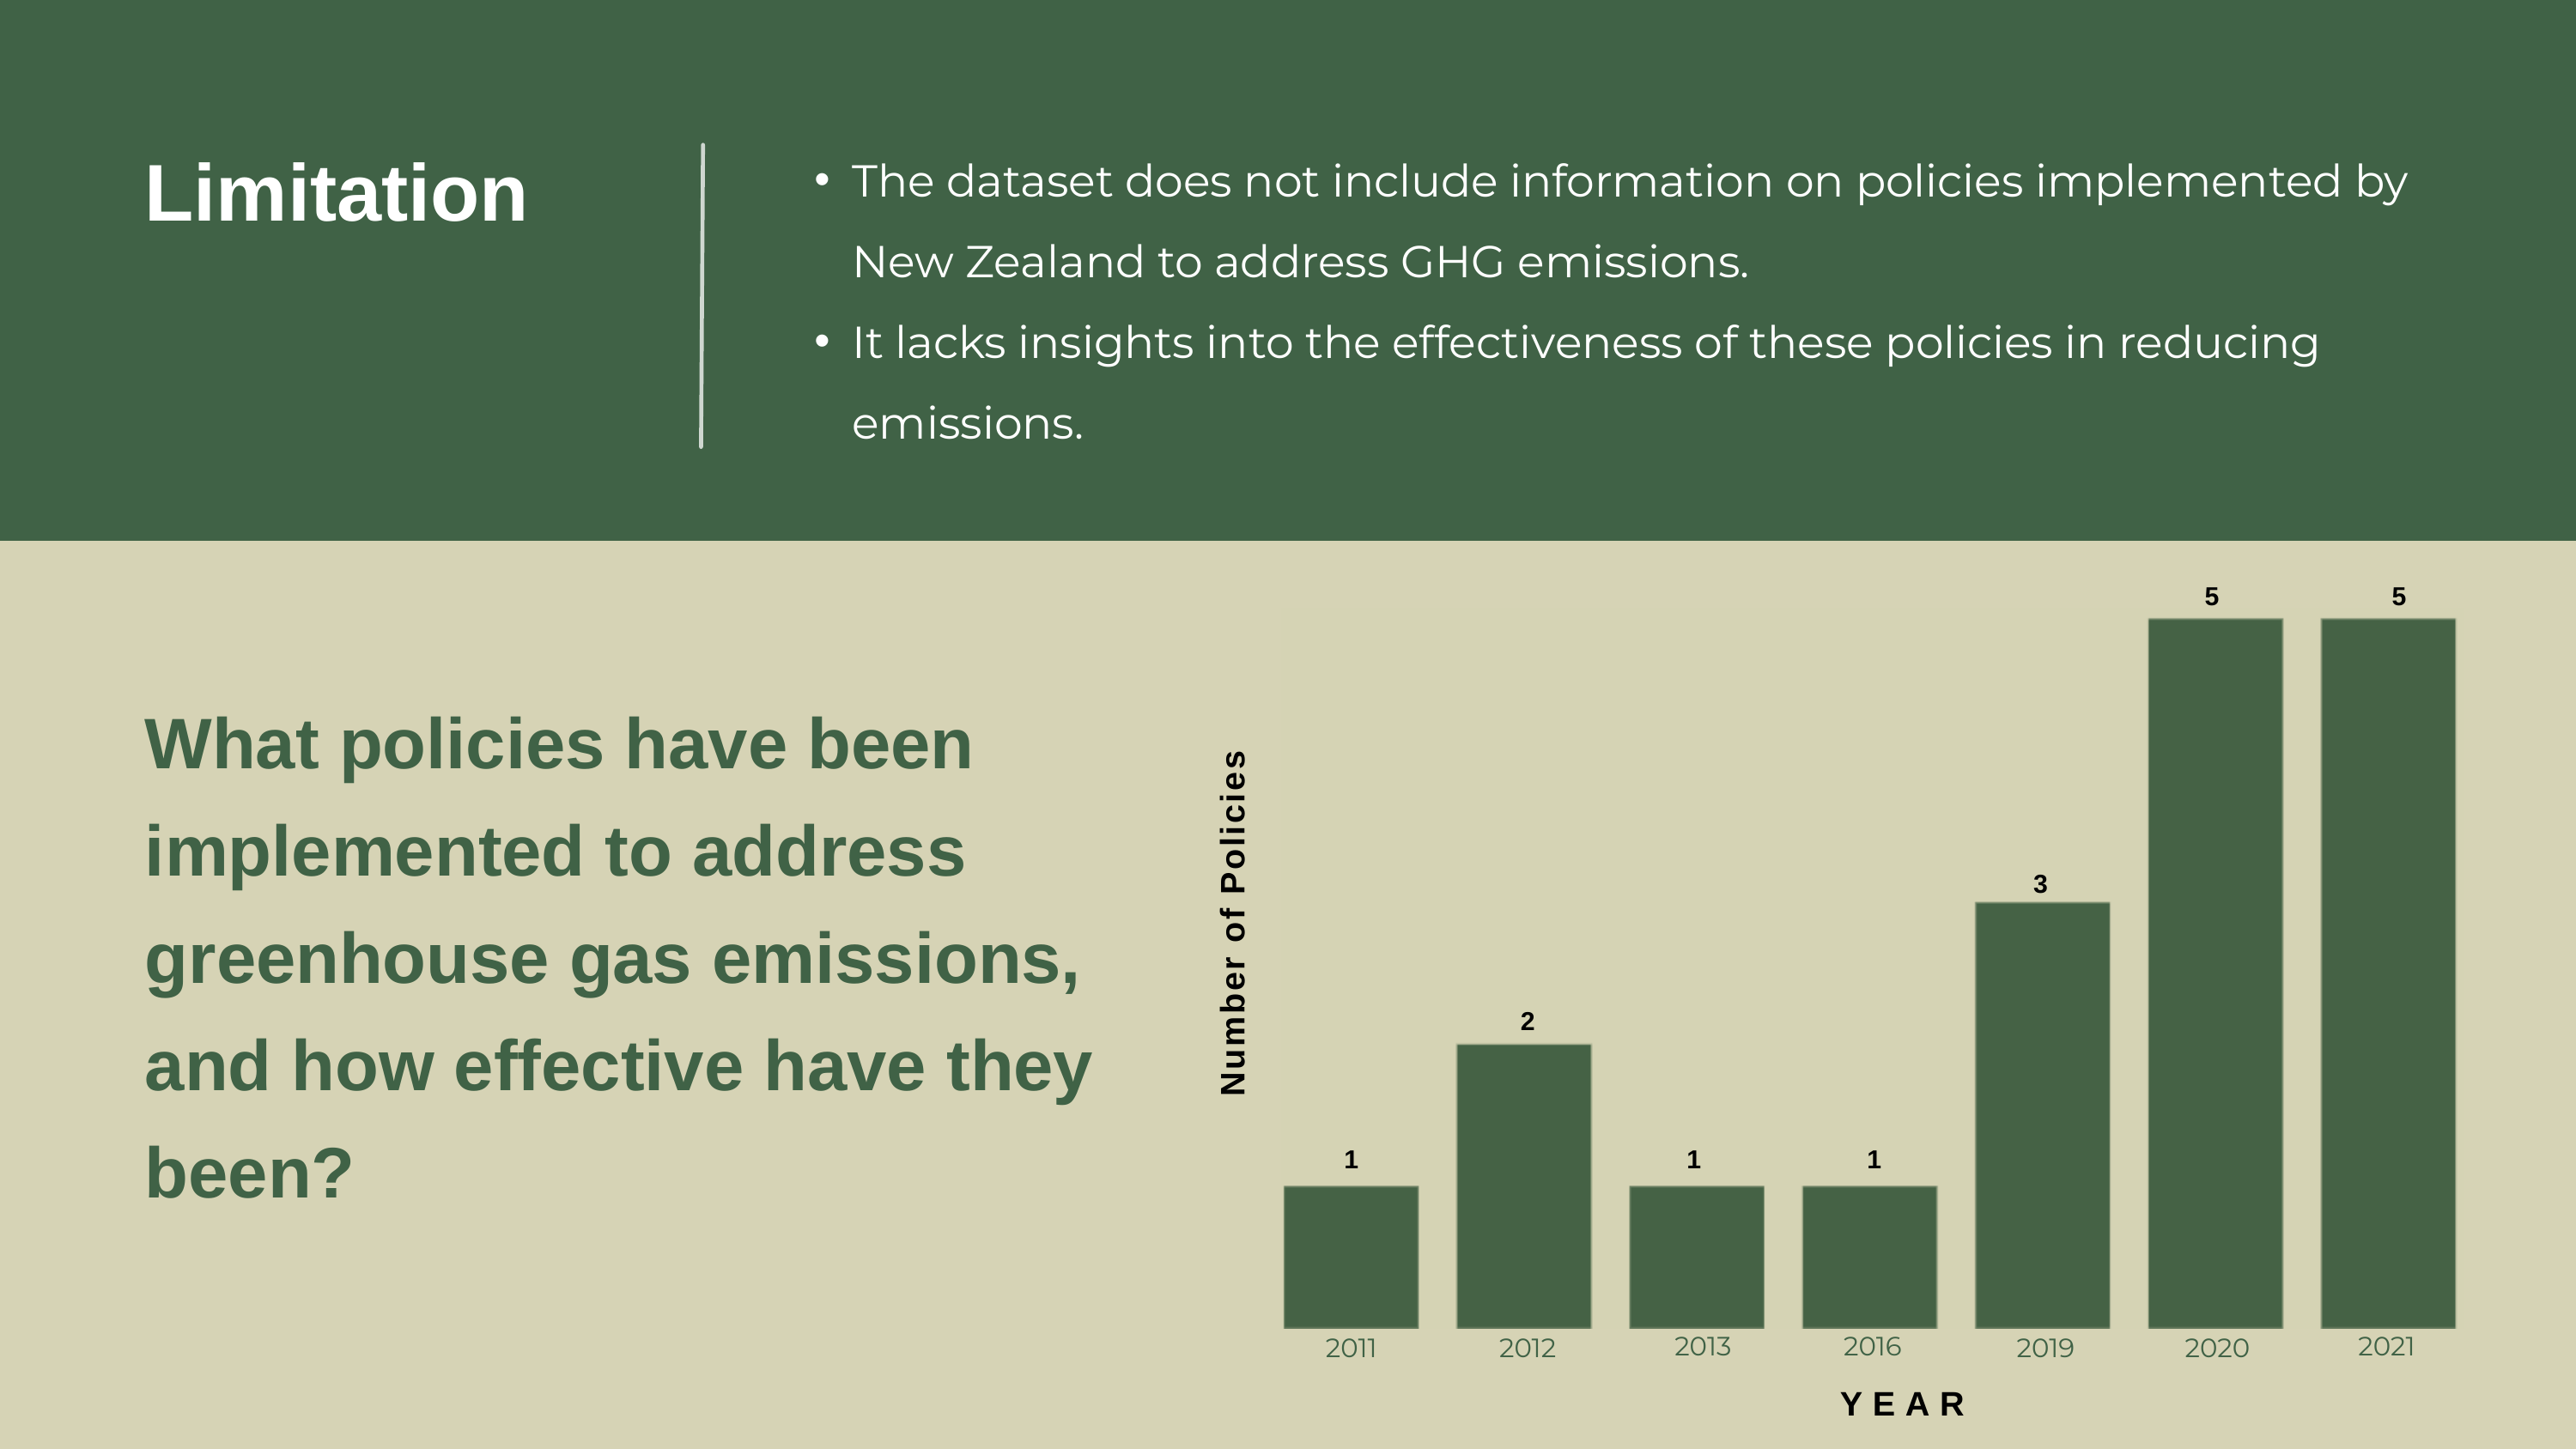

The dataset does not include information on policies implemented by New Zealand to address GHG emissions.
It lacks insights into the effectiveness of these policies in reducing emissions.

Limitation
5
5

3
Number of Policies
2
1
1
1
2013
2016
2021
2019
2011
2012
2020
YEAR
What policies have been implemented to address greenhouse gas emissions, and how effective have they been?